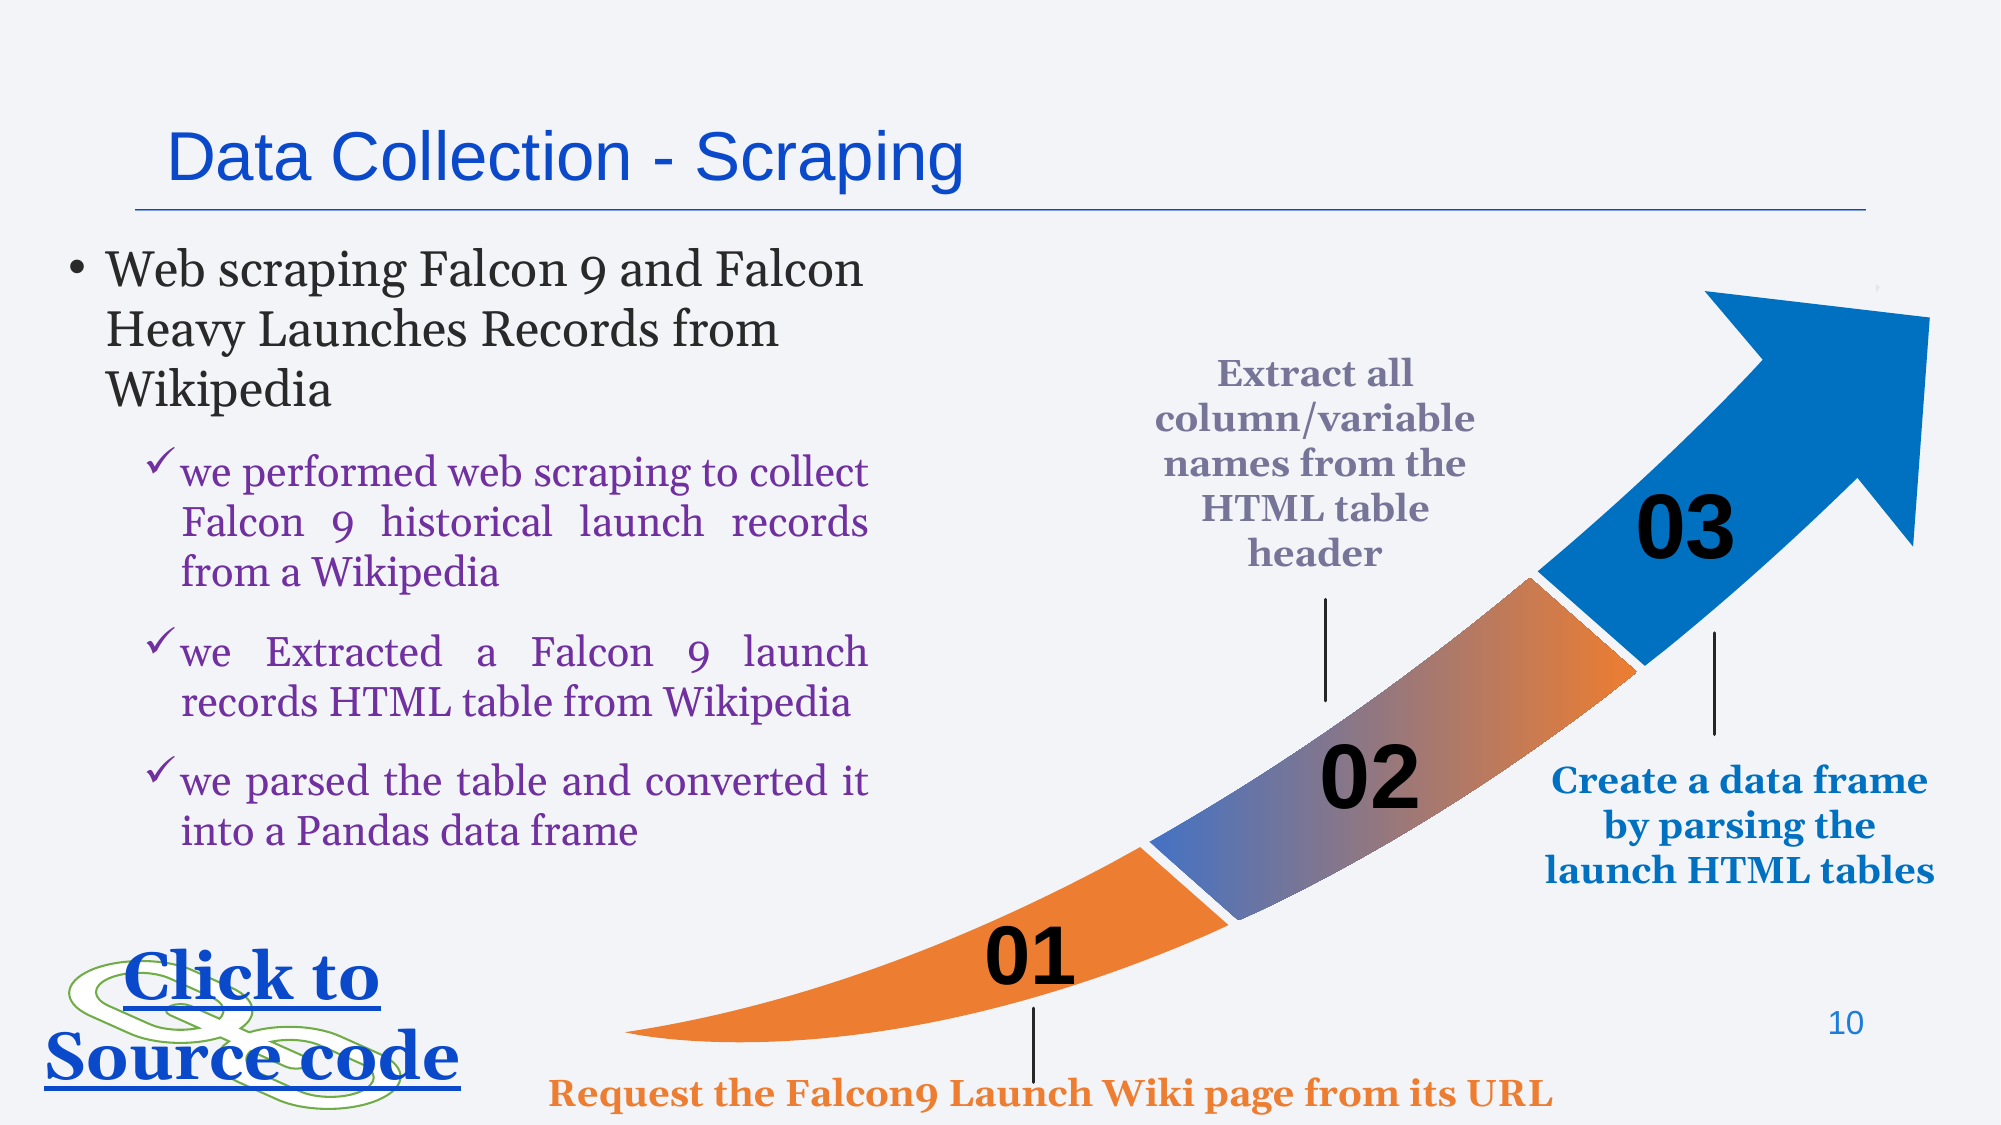

Data Collection - Scraping
Web scraping Falcon 9 and Falcon Heavy Launches Records from Wikipedia
we performed web scraping to collect Falcon 9 historical launch records from a Wikipedia
we Extracted a Falcon 9 launch records HTML table from Wikipedia
we parsed the table and converted it into a Pandas data frame

Extract all column/variable names from the HTML table header

03
02
Create a data frame by parsing the launch HTML tables
01
Click to Source code

10
Request the Falcon9 Launch Wiki page from its URL